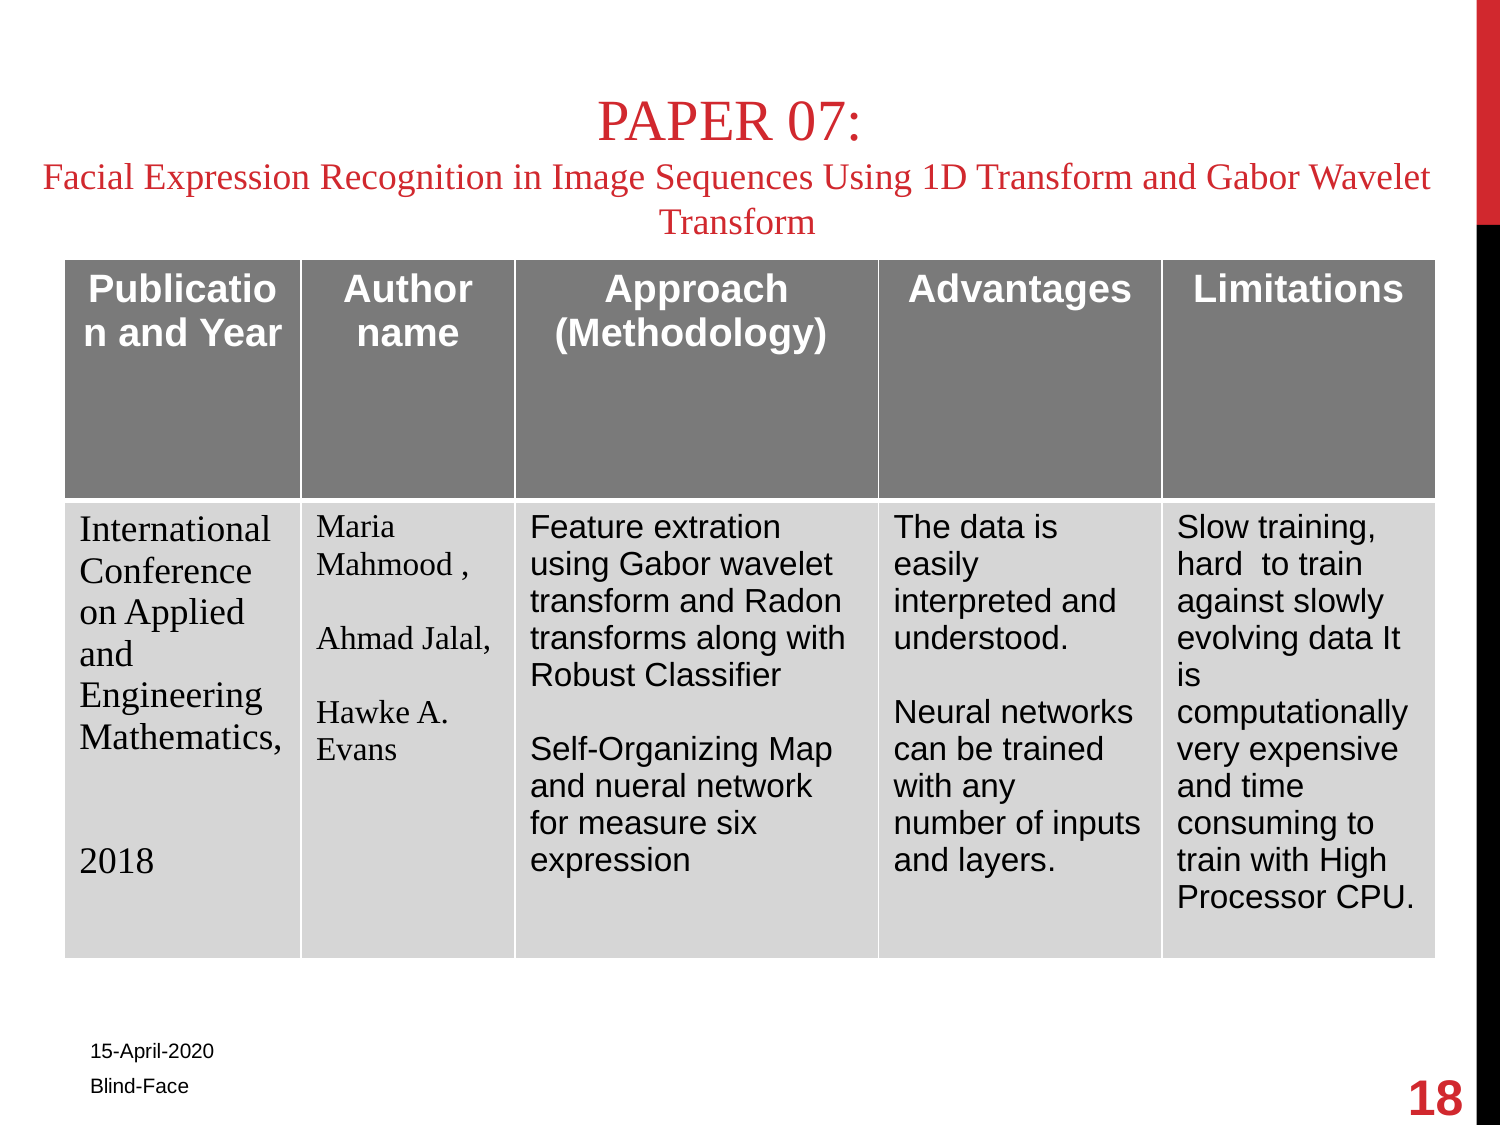

PAPER 07:
Facial Expression Recognition in Image Sequences Using 1D Transform and Gabor Wavelet Transform
| Publication and Year | Author name | Approach (Methodology) | Advantages | Limitations |
| --- | --- | --- | --- | --- |
| International Conference on Applied and Engineering Mathematics, 2018 | Maria Mahmood , Ahmad Jalal, Hawke A. Evans | Feature extration using Gabor wavelet transform and Radon transforms along with Robust Classifier Self-Organizing Map and nueral network for measure six expression | The data is easily interpreted and understood. Neural networks can be trained with any number of inputs and layers. | Slow training, hard to train against slowly evolving data It is computationally very expensive and time consuming to train with High Processor CPU. |
18
15-April-2020
Blind-Face